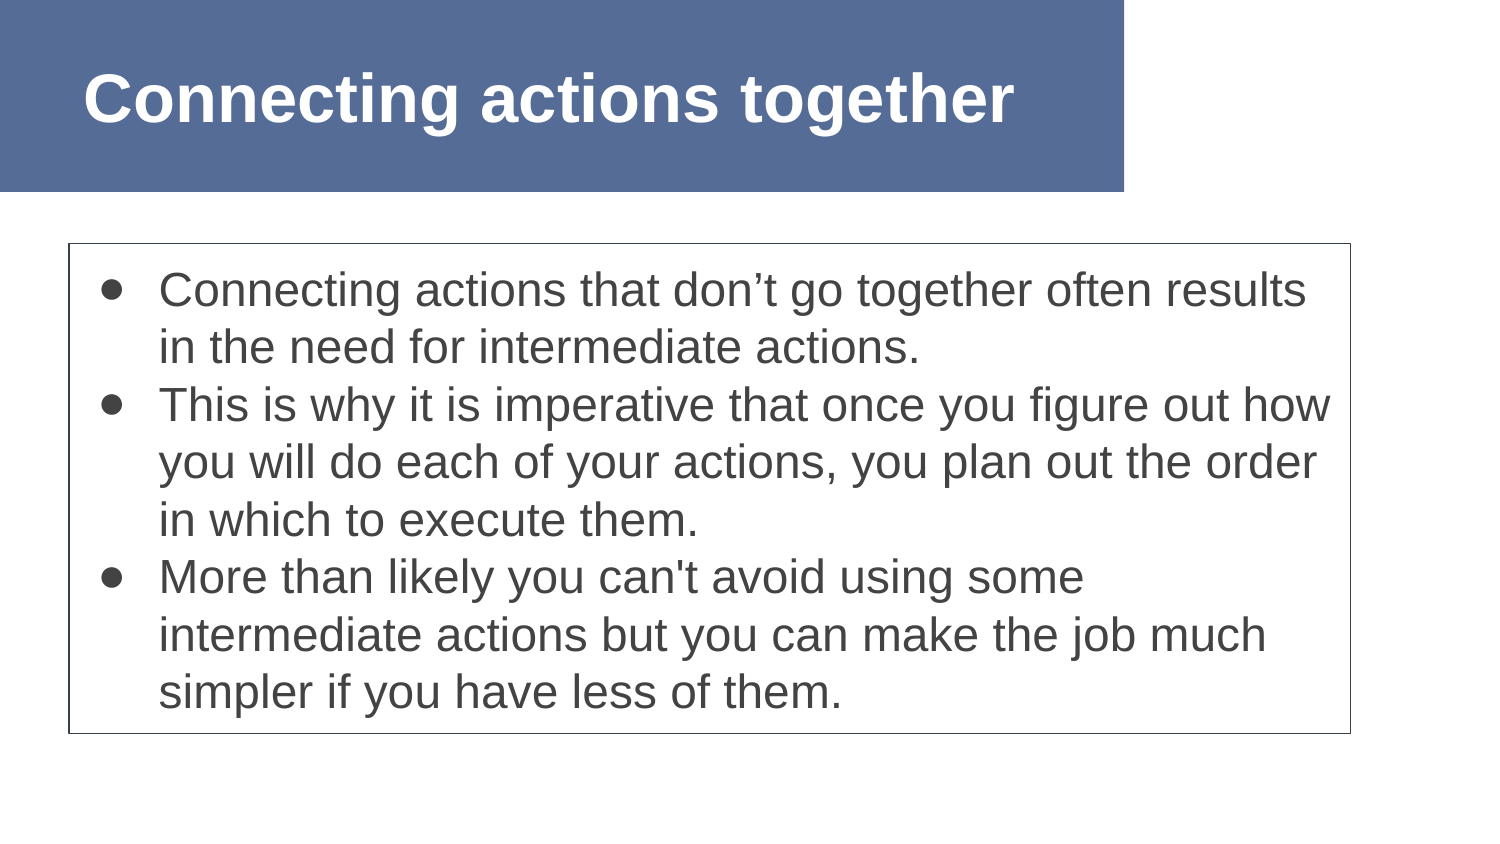

Connecting actions together
Connecting actions that don’t go together often results in the need for intermediate actions.
This is why it is imperative that once you figure out how you will do each of your actions, you plan out the order in which to execute them.
More than likely you can't avoid using some intermediate actions but you can make the job much simpler if you have less of them.